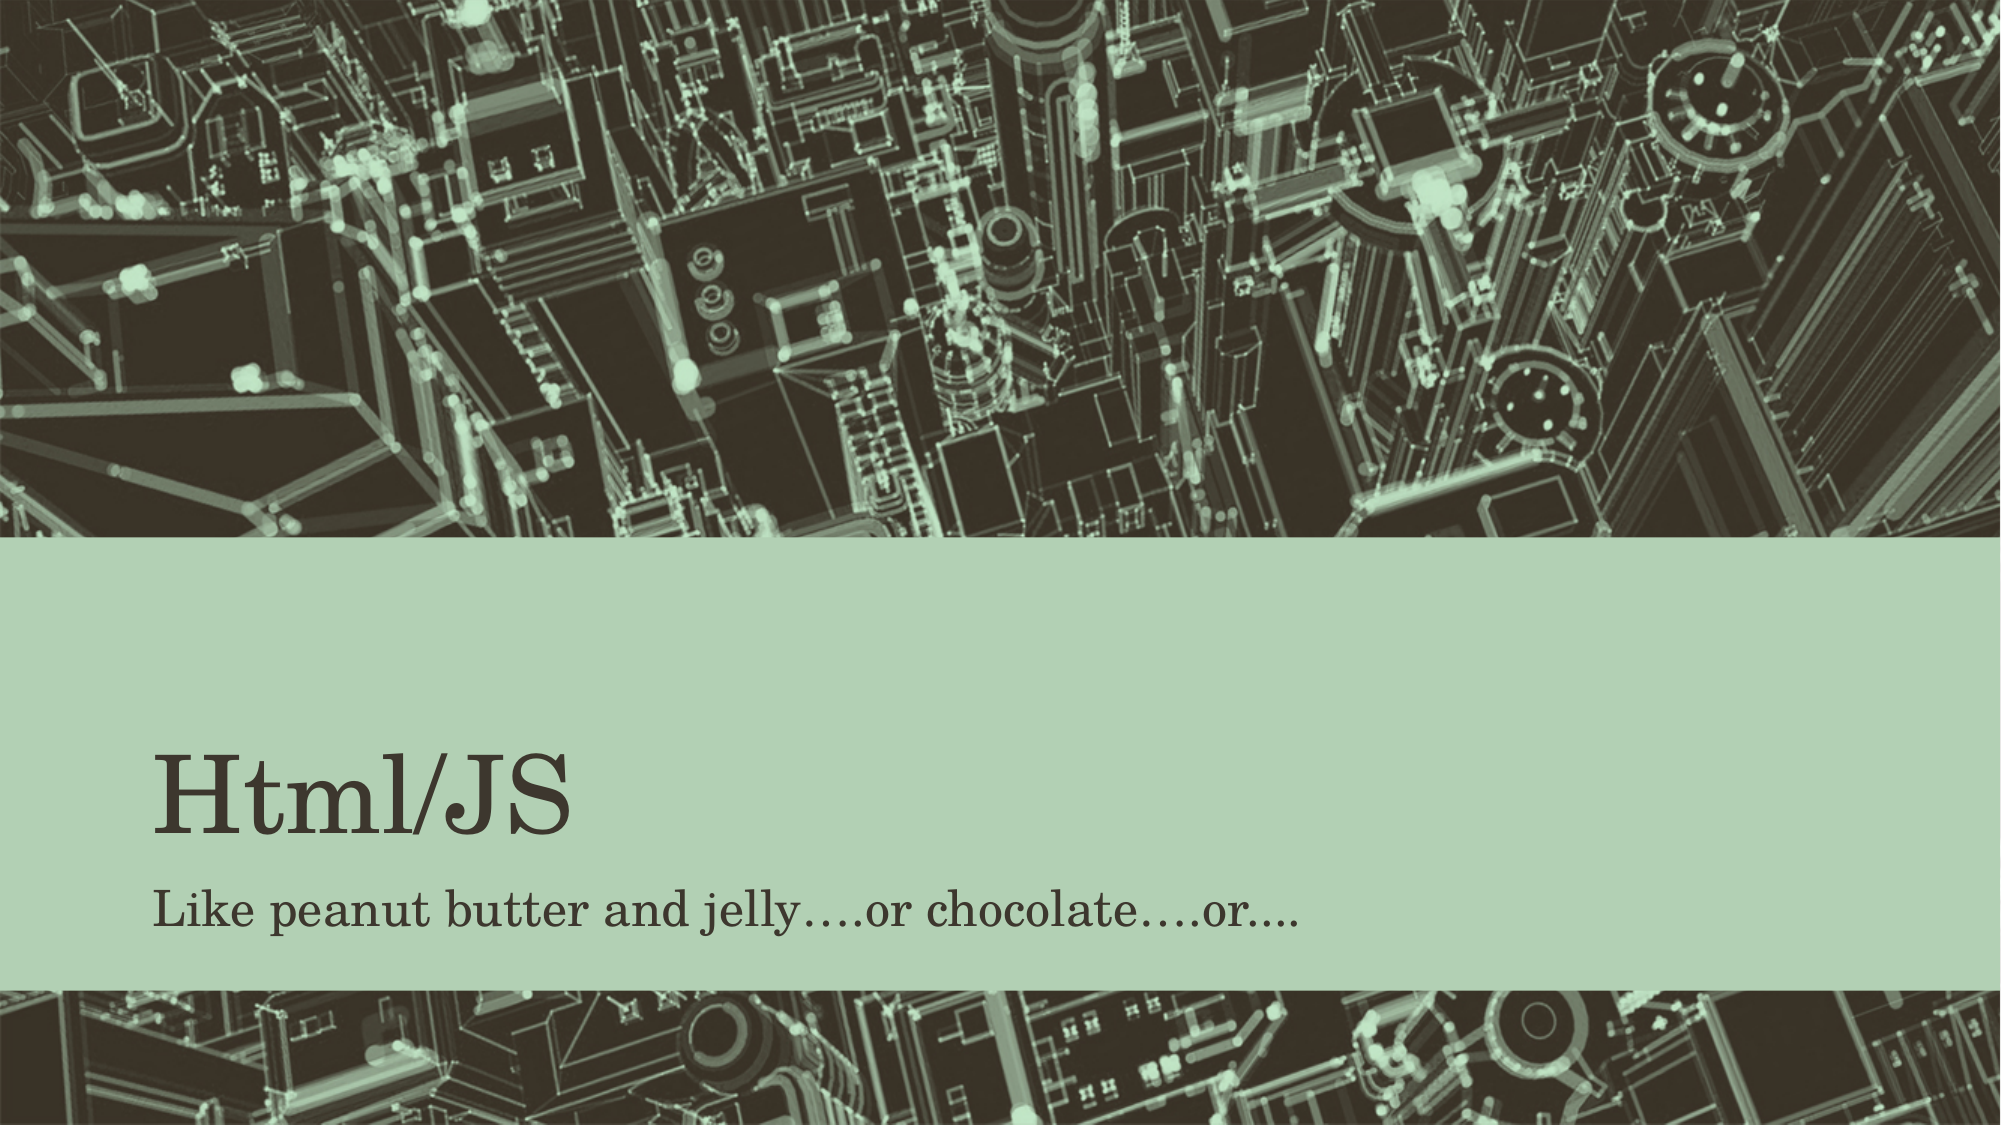

# Html/JS
Like peanut butter and jelly….or chocolate….or....